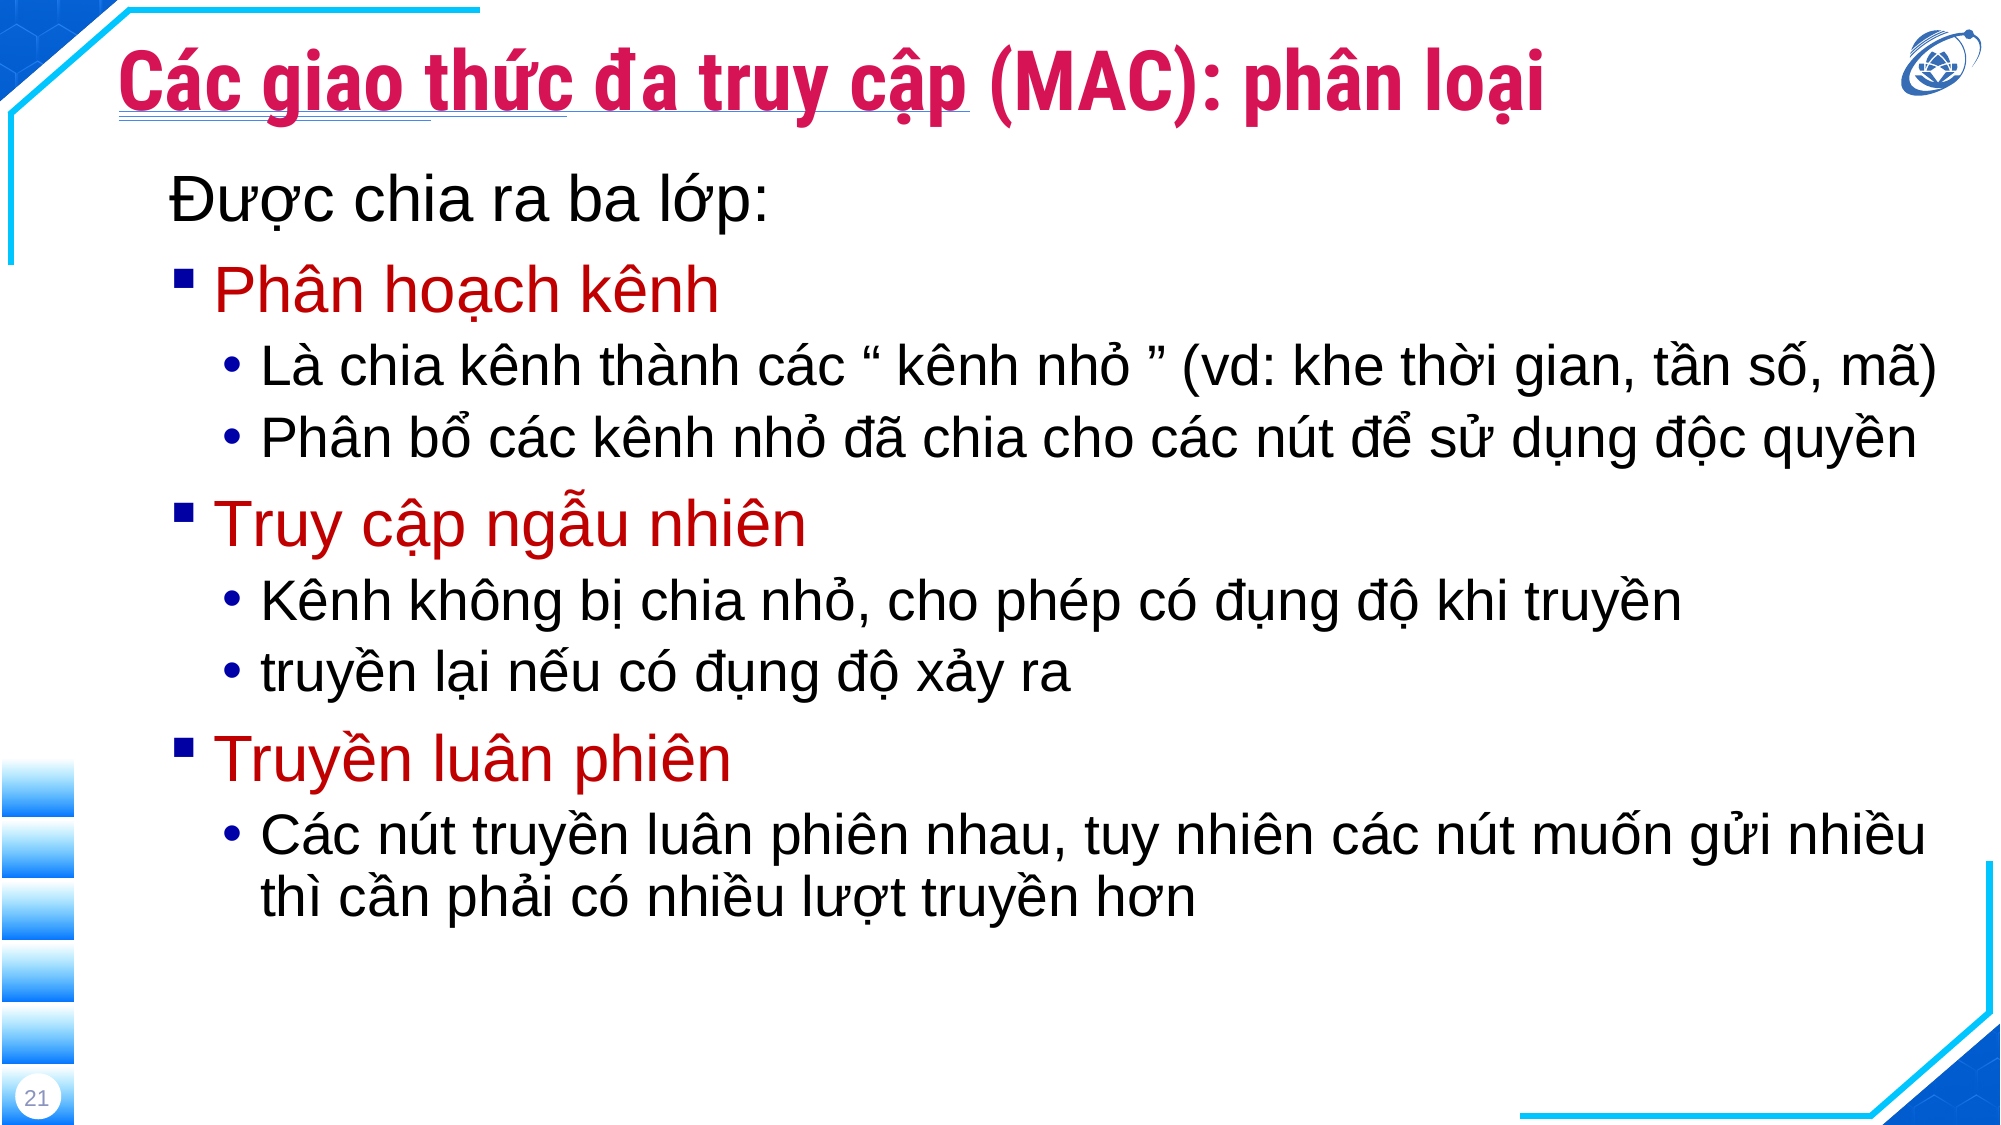

# Các giao thức đa truy cập (MAC): phân loại
Được chia ra ba lớp:
Phân hoạch kênh
Là chia kênh thành các “ kênh nhỏ ” (vd: khe thời gian, tần số, mã)
Phân bổ các kênh nhỏ đã chia cho các nút để sử dụng độc quyền
Truy cập ngẫu nhiên
Kênh không bị chia nhỏ, cho phép có đụng độ khi truyền
truyền lại nếu có đụng độ xảy ra
Truyền luân phiên
Các nút truyền luân phiên nhau, tuy nhiên các nút muốn gửi nhiều thì cần phải có nhiều lượt truyền hơn
21